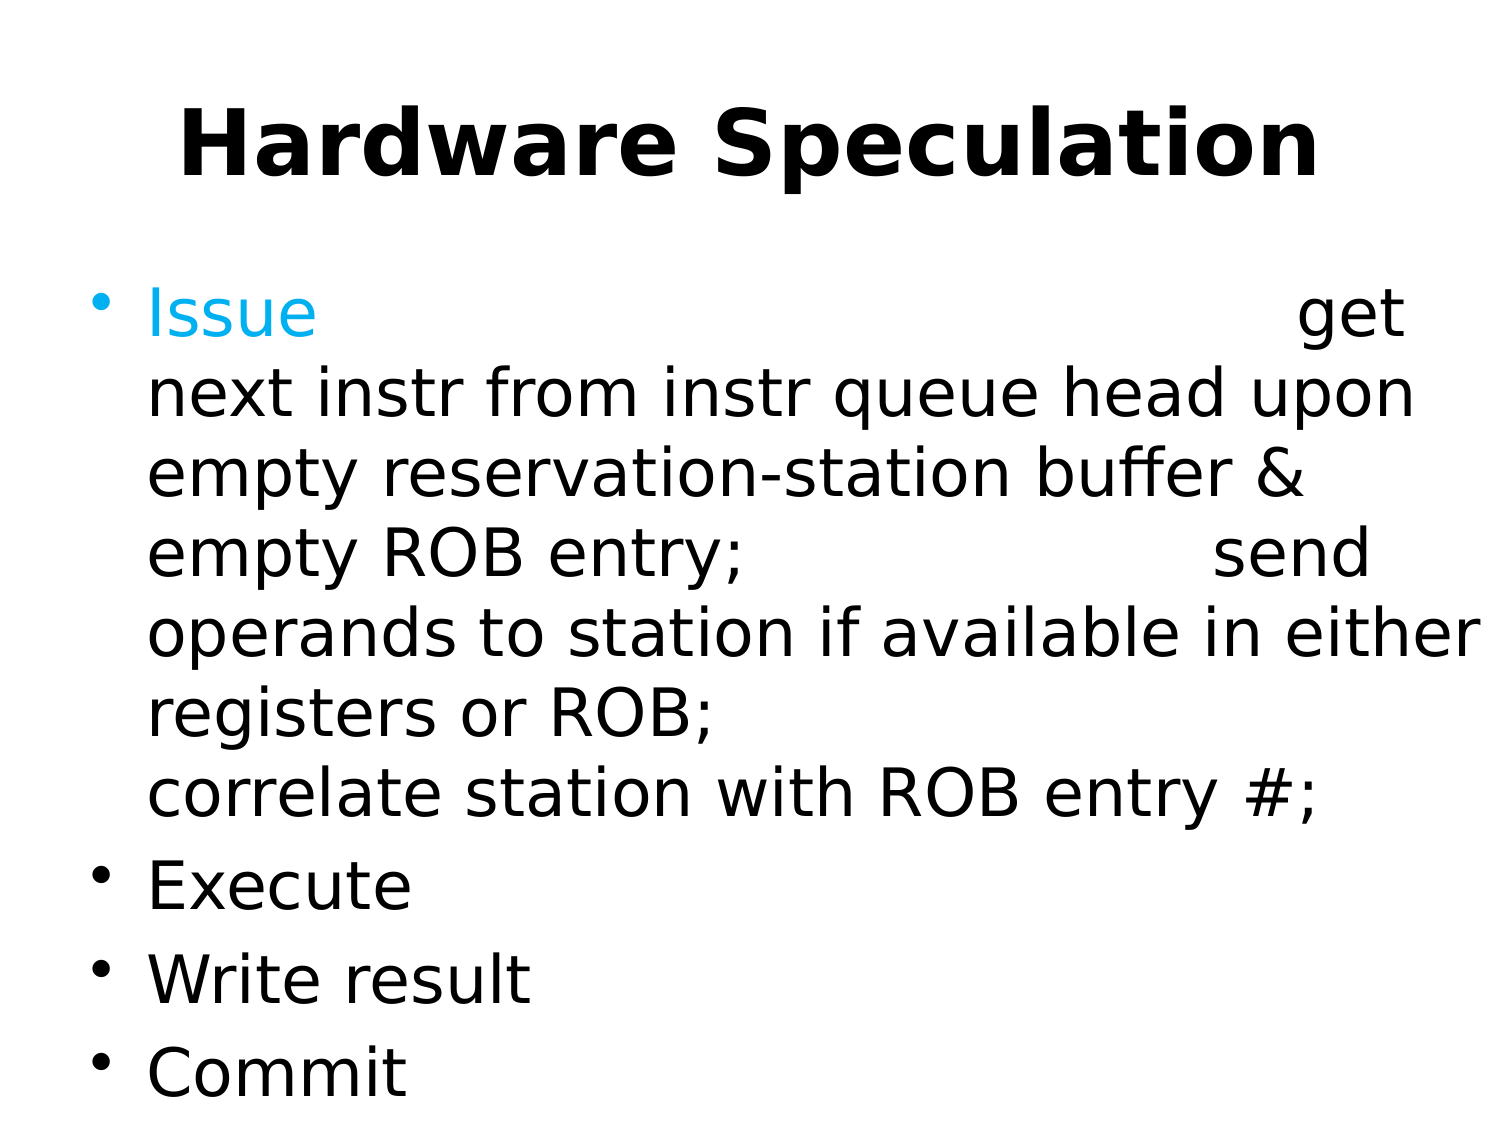

# Hardware Speculation
Issue                                              get next instr from instr queue head upon empty reservation-station buffer & empty ROB entry;                      send operands to station if available in either registers or ROB;                       correlate station with ROB entry #;
Execute
Write result
Commit